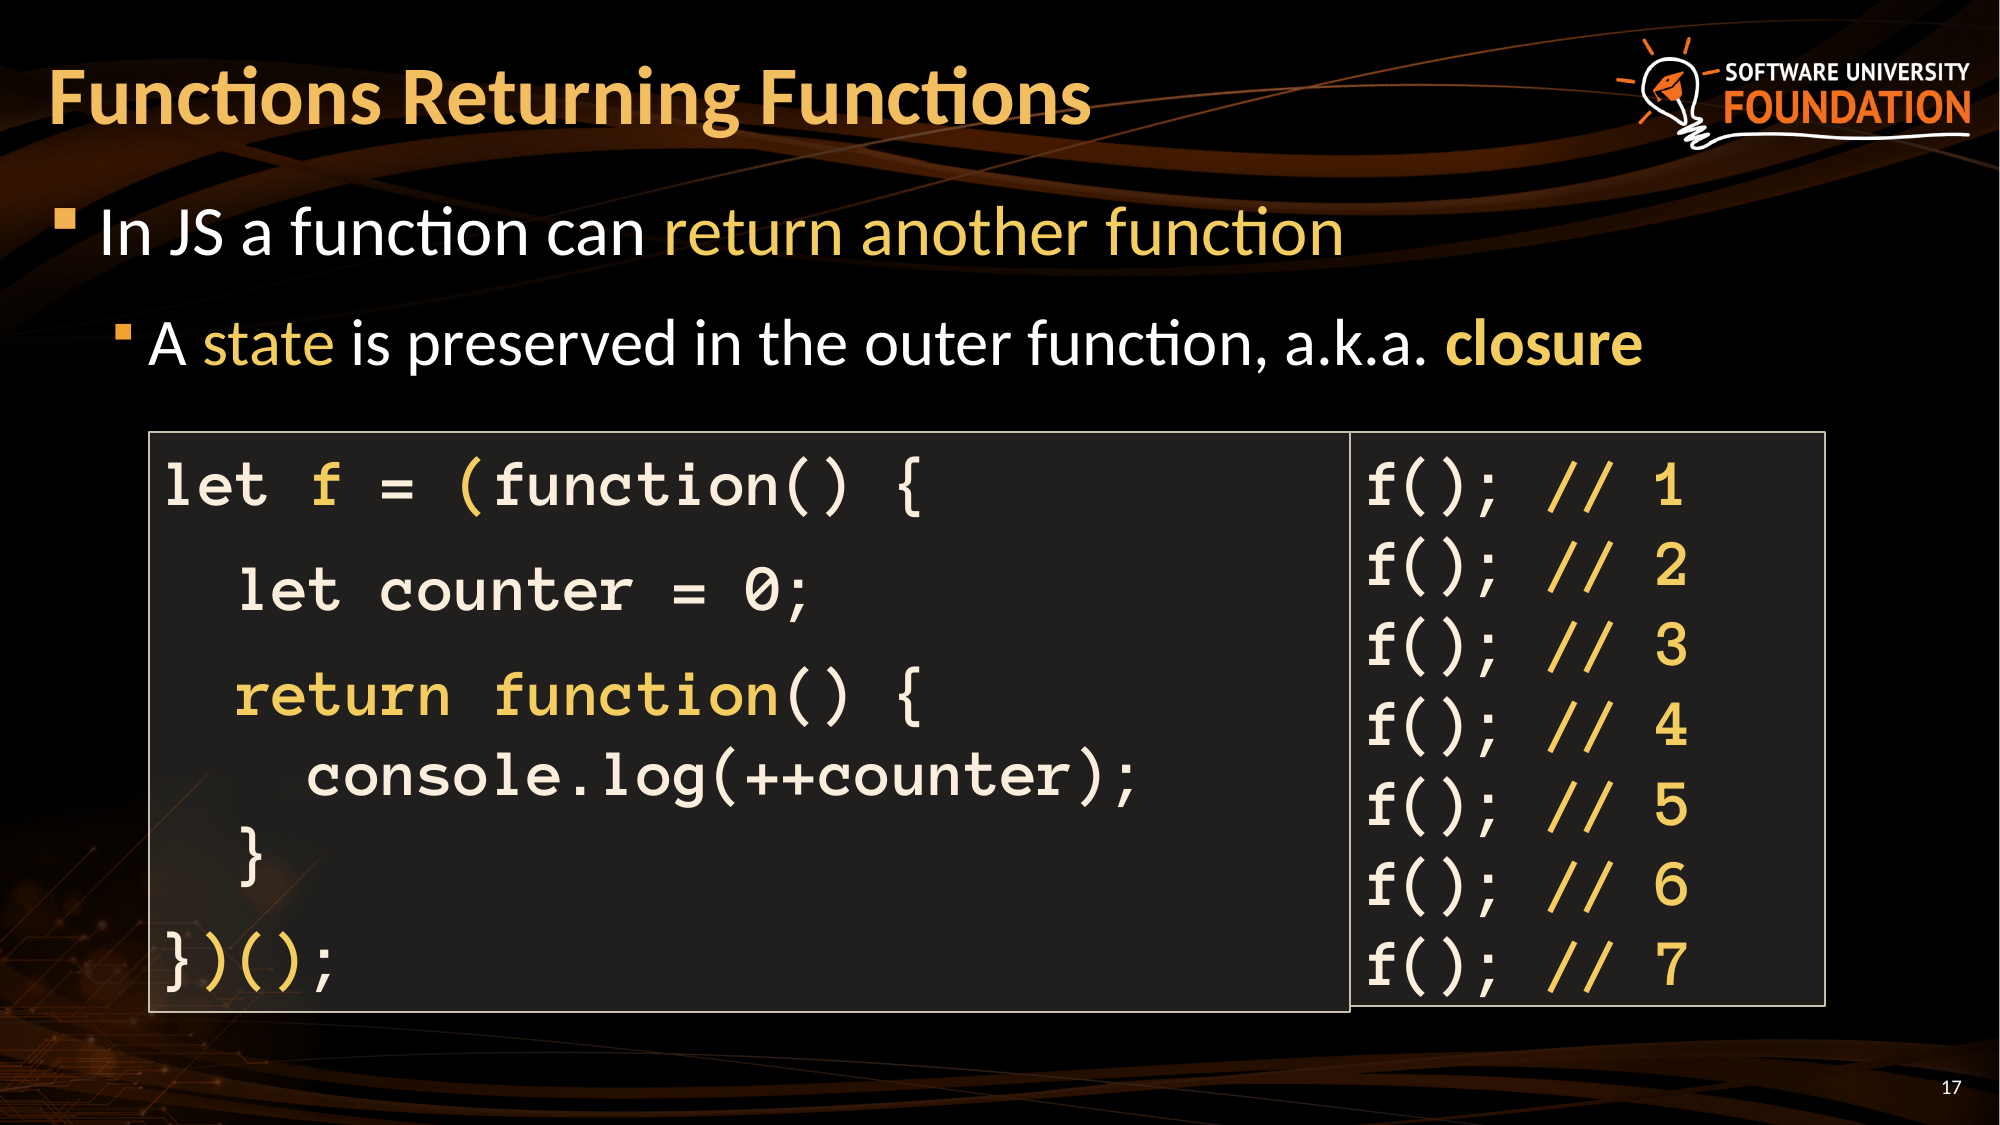

# Functions Returning Functions
In JS a function can return another function
A state is preserved in the outer function, a.k.a. closure
let f = (function() {
  let counter = 0;
  return function() {
    console.log(++counter);
  }
})();
f(); // 1
f(); // 2
f(); // 3
f(); // 4
f(); // 5
f(); // 6
f(); // 7
17